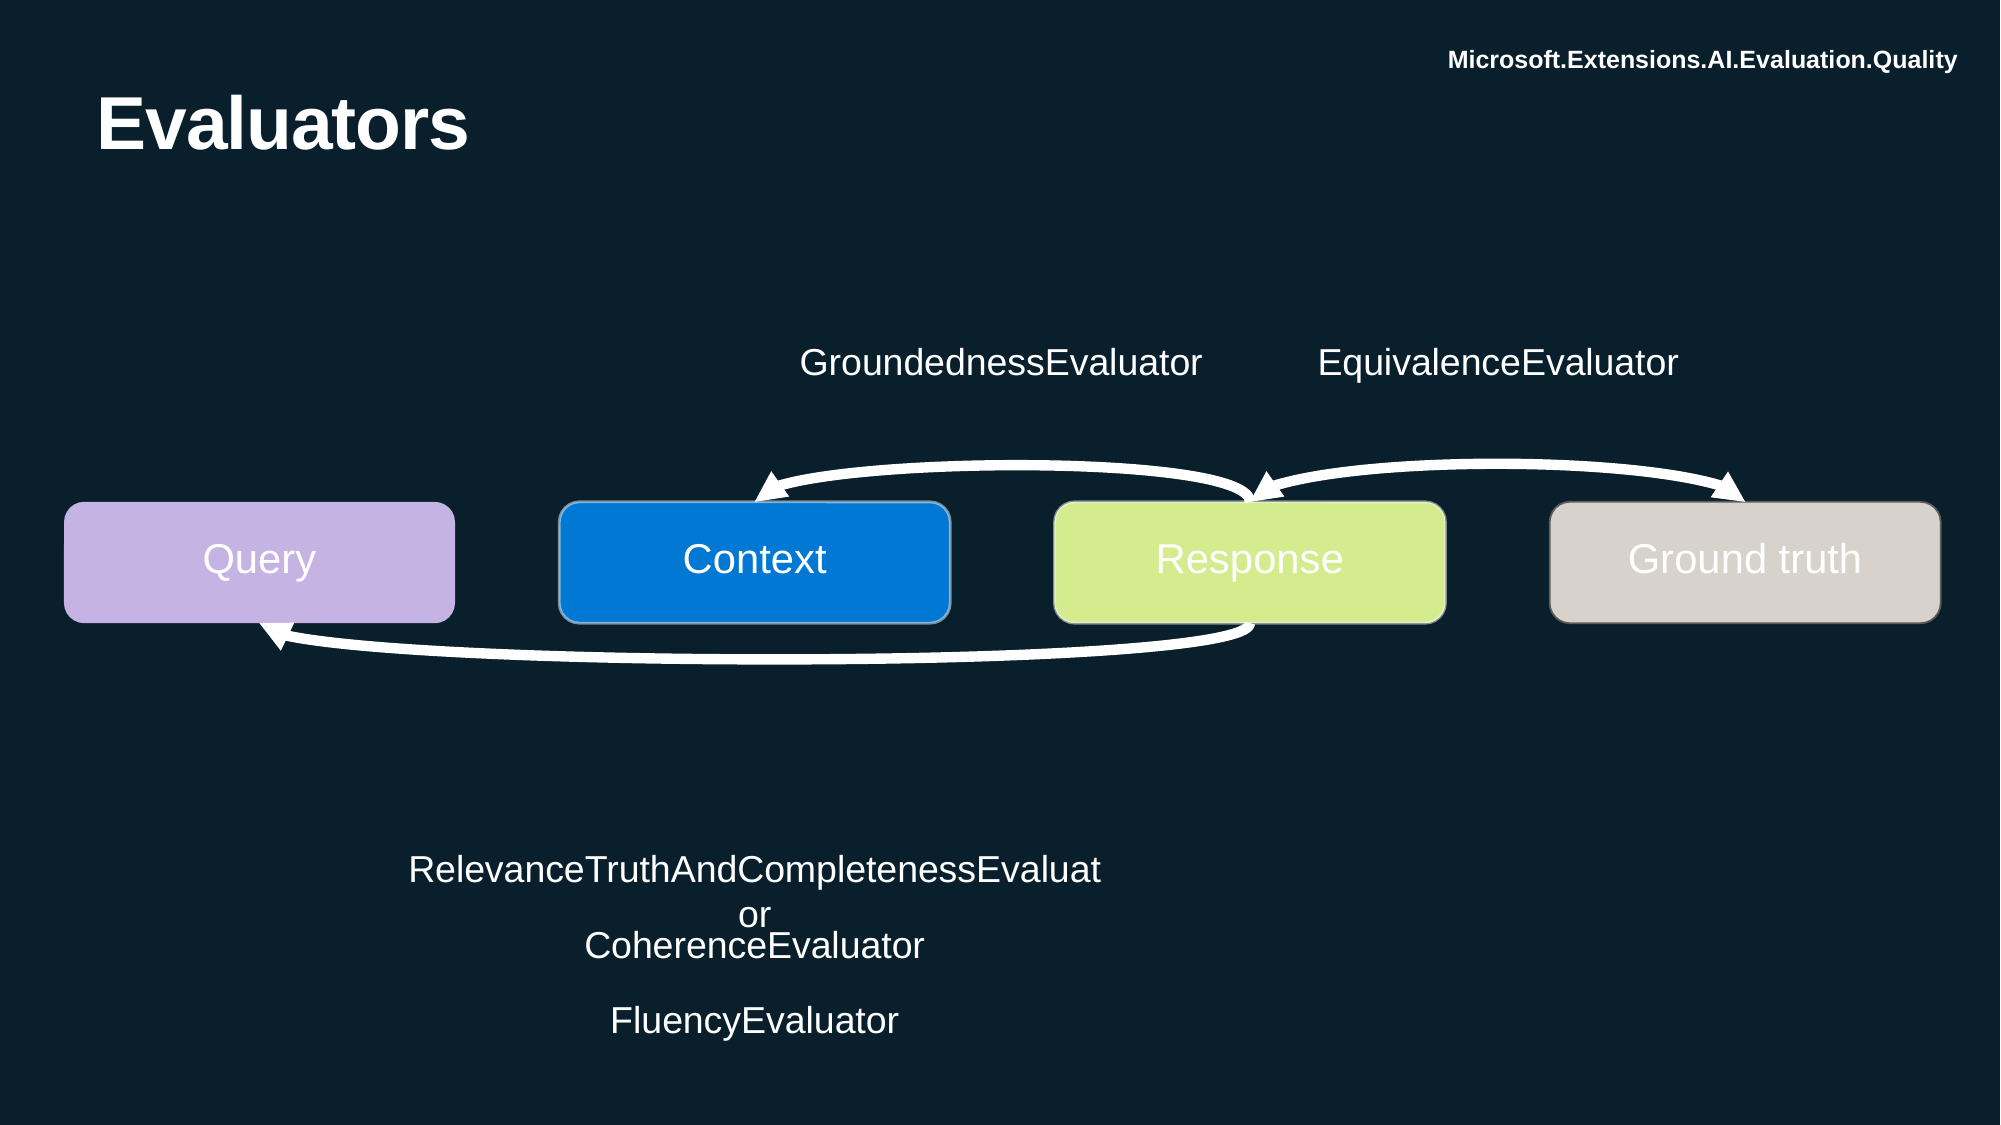

Microsoft.Extensions.AI.Evaluation.Quality
# Evaluators
GroundednessEvaluator
EquivalenceEvaluator
Query
Context
Response
Ground truth
RelevanceTruthAndCompletenessEvaluator
CoherenceEvaluator
FluencyEvaluator